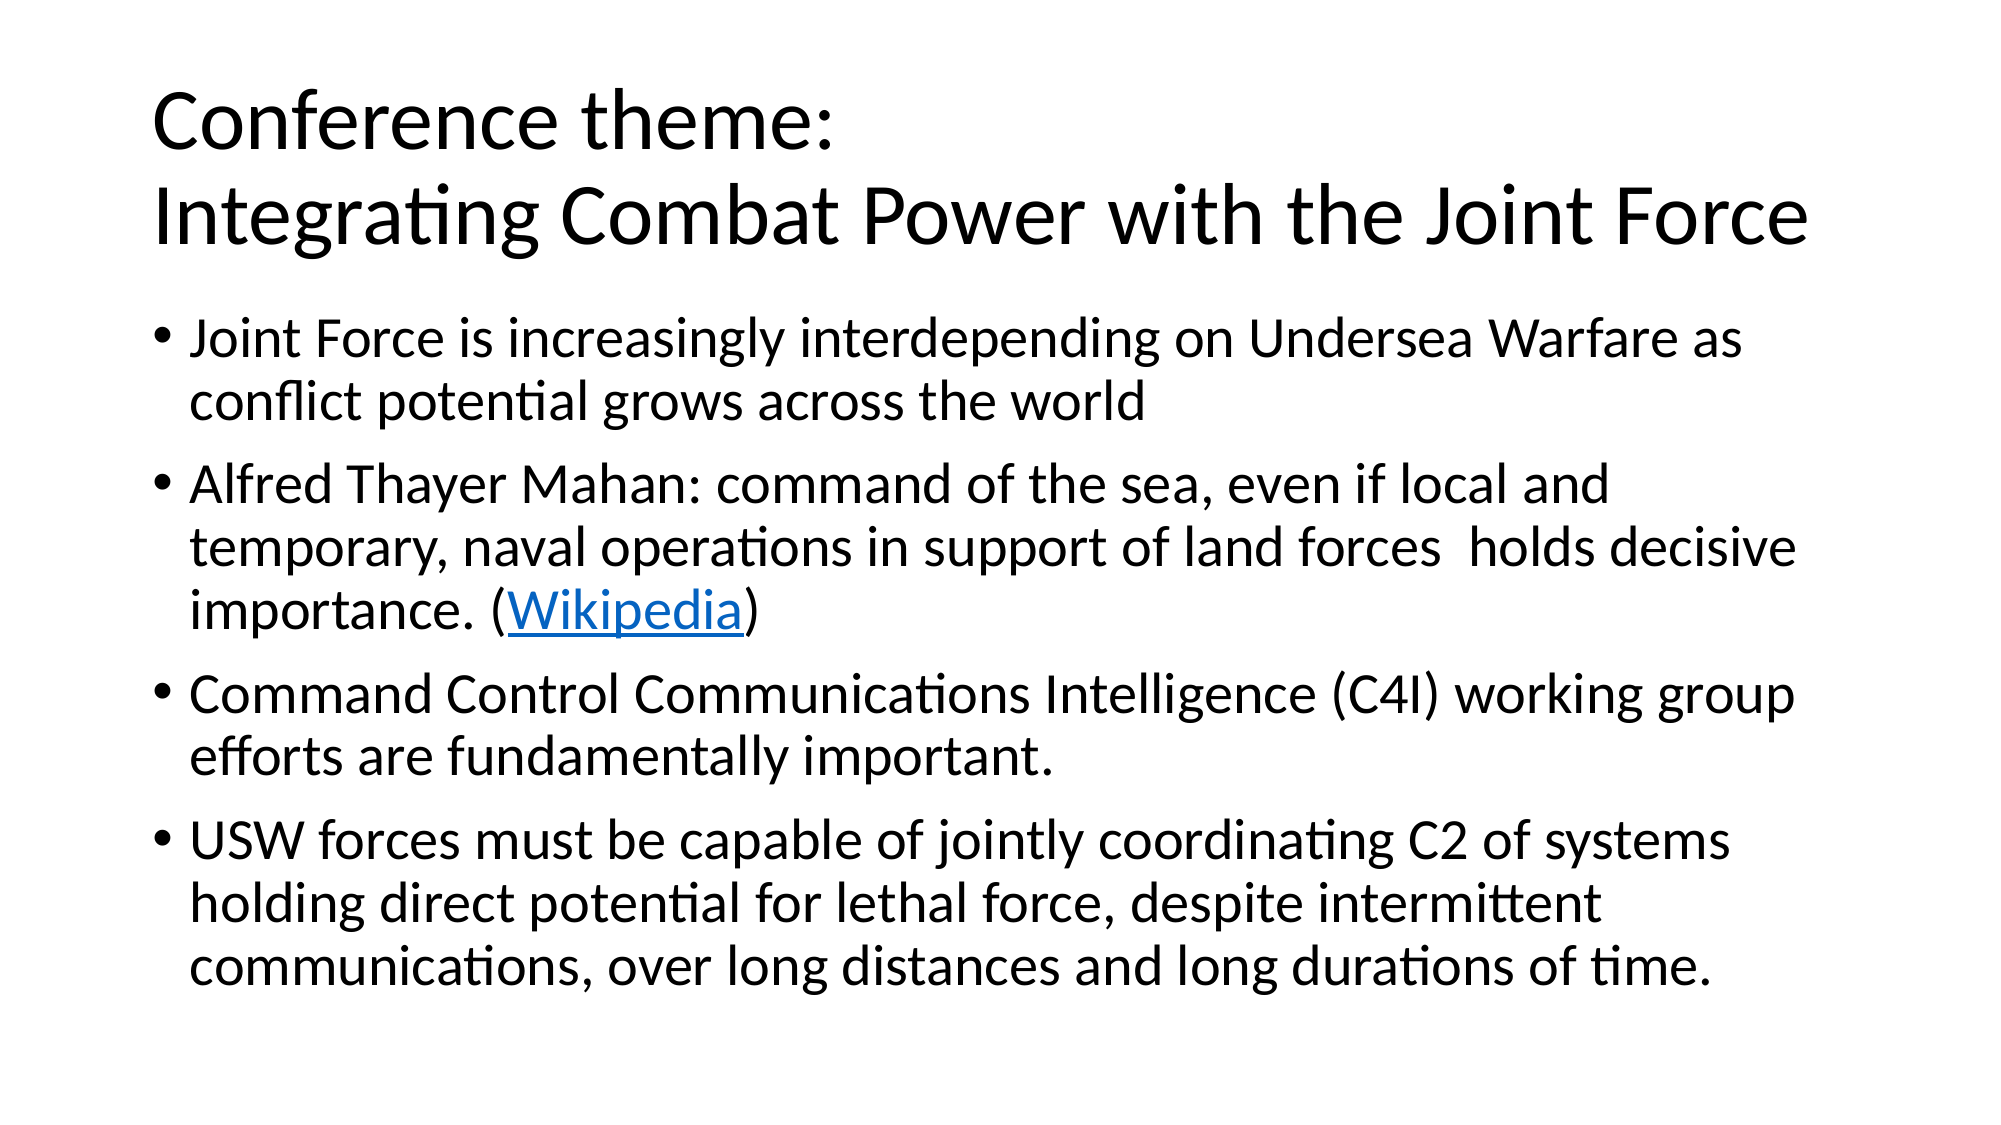

# Conference theme: Integrating Combat Power with the Joint Force
Joint Force is increasingly interdepending on Undersea Warfare as conflict potential grows across the world
Alfred Thayer Mahan: command of the sea, even if local and temporary, naval operations in support of land forces  holds decisive importance. (Wikipedia)
Command Control Communications Intelligence (C4I) working group efforts are fundamentally important.
USW forces must be capable of jointly coordinating C2 of systems holding direct potential for lethal force, despite intermittent communications, over long distances and long durations of time.